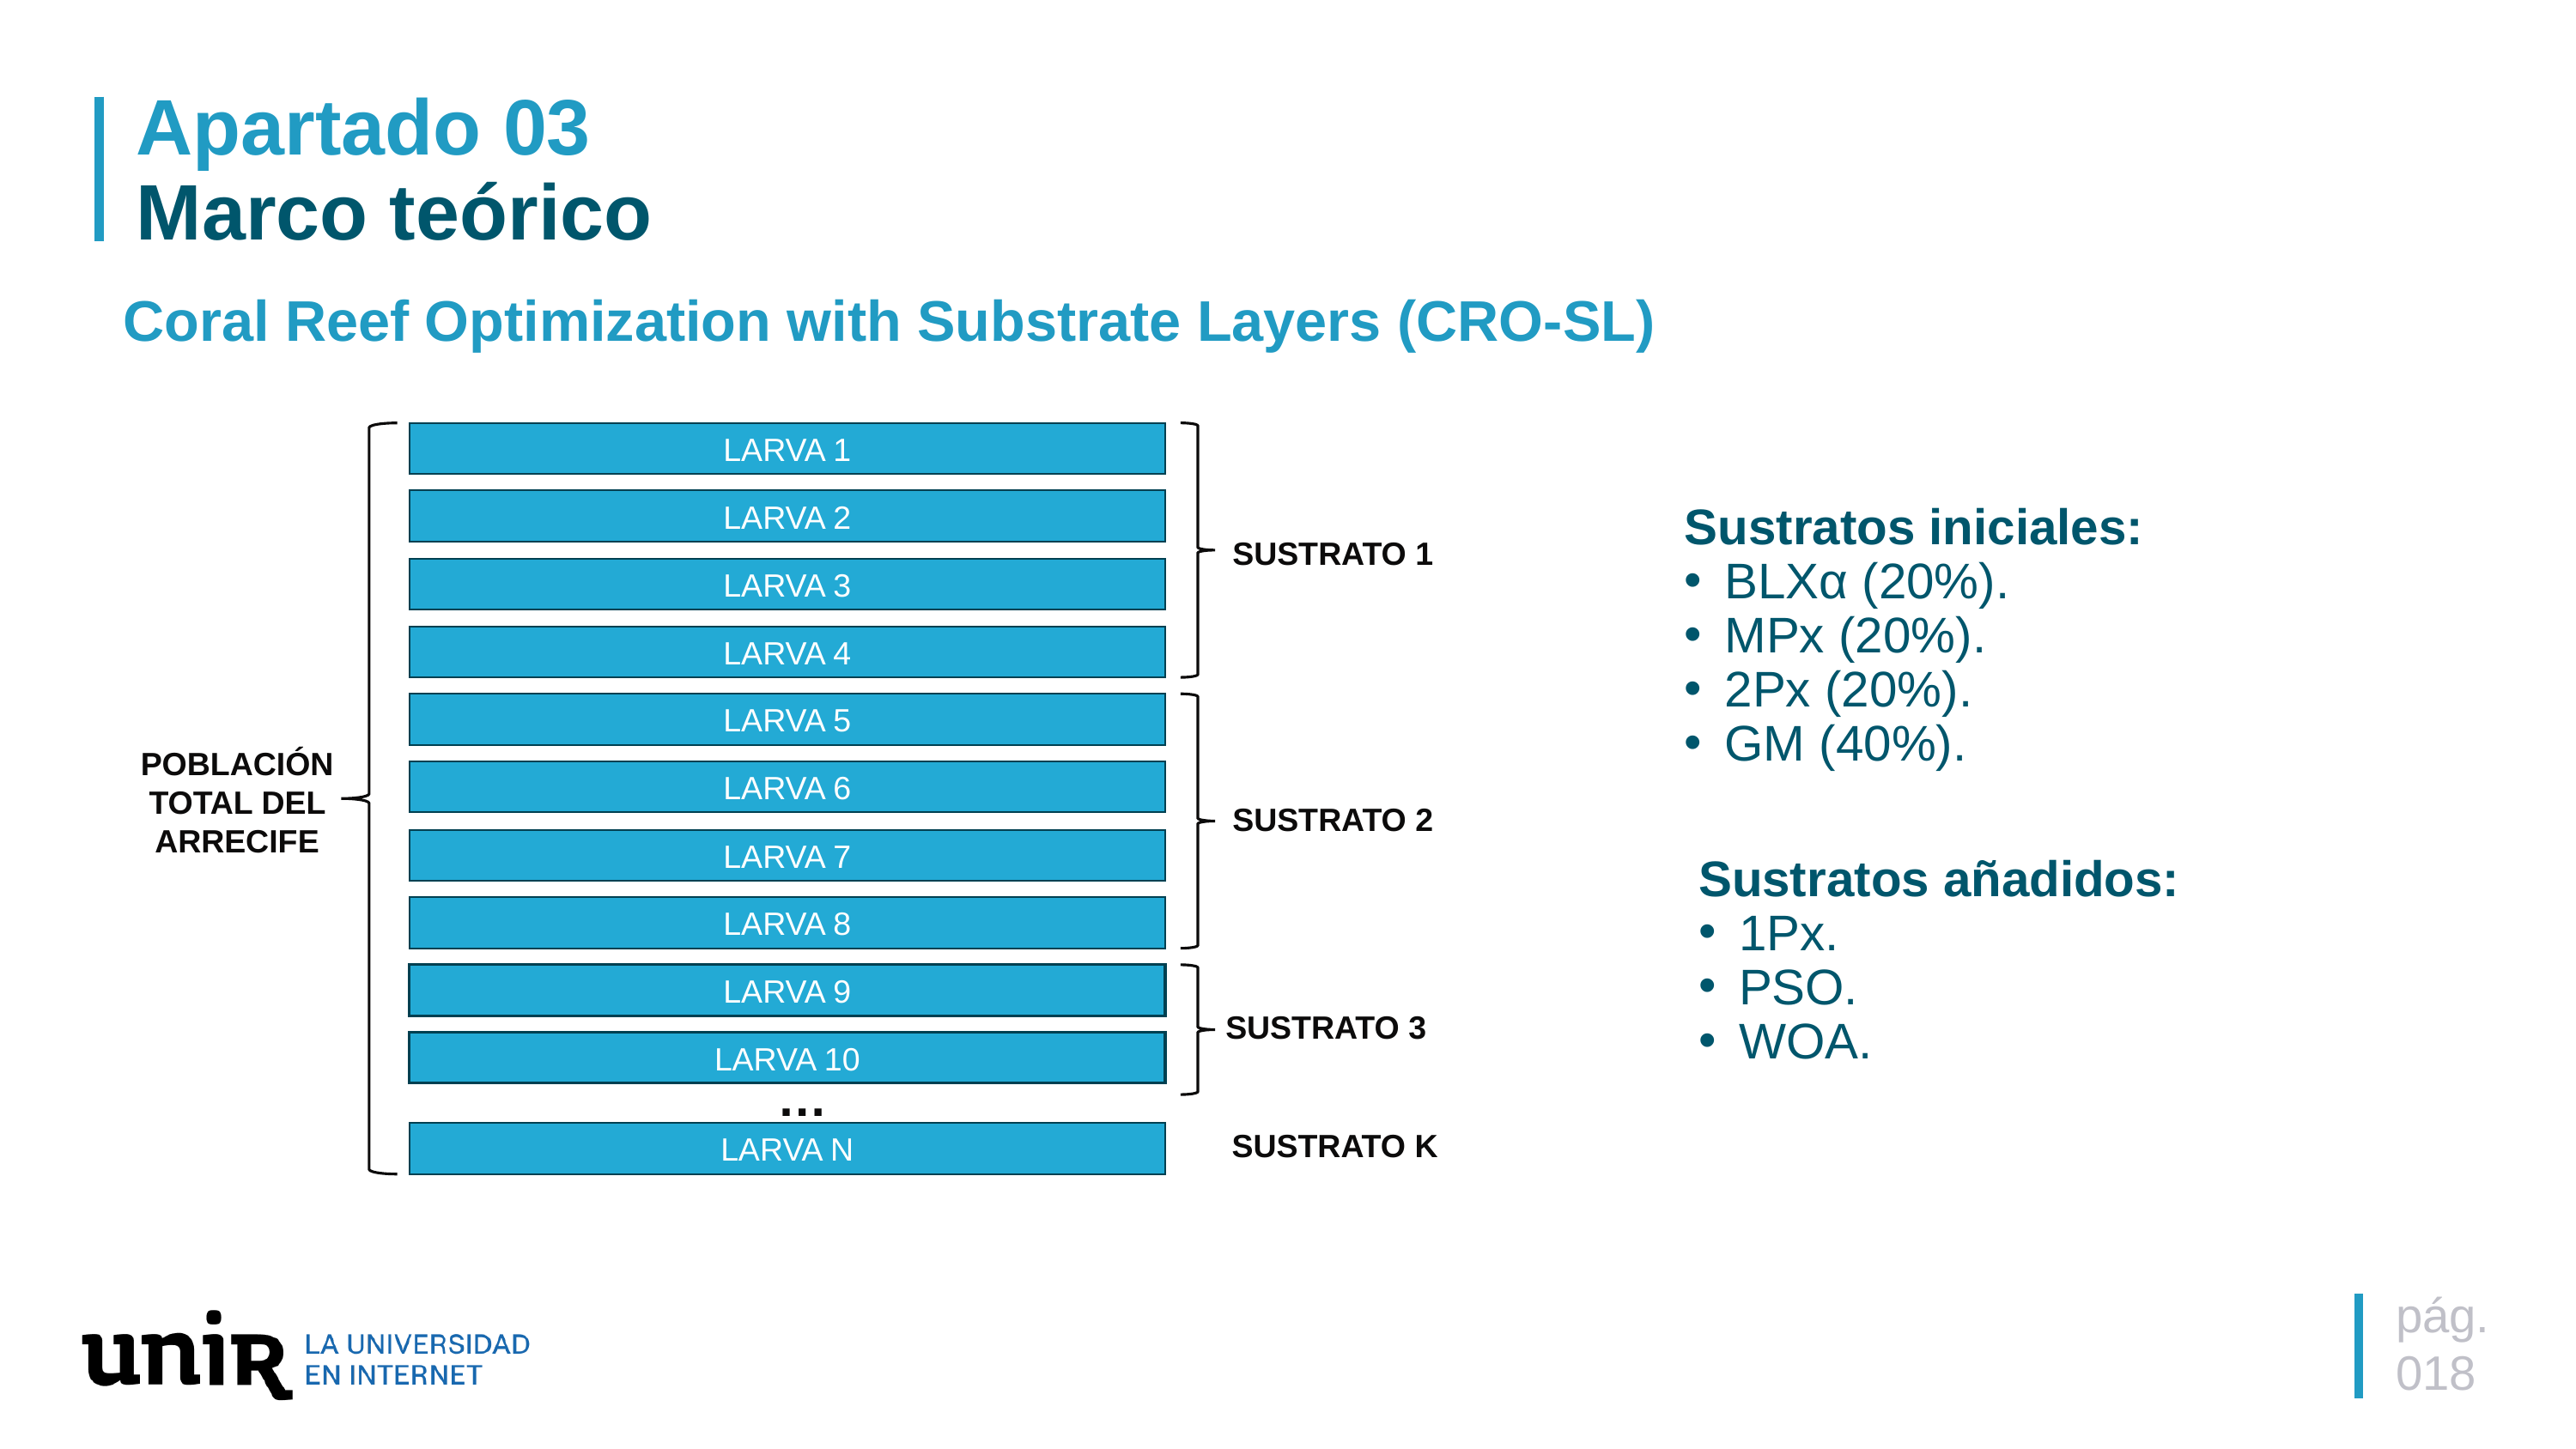

# Apartado 03 Marco teórico
Coral Reef Optimization with Substrate Layers (CRO-SL)

LARVA 1

LARVA 2
SUSTRATO 1
LARVA 3
LARVA 4
LARVA 5

POBLACIÓN TOTAL DEL ARRECIFE
LARVA 6
SUSTRATO 2
LARVA 7
LARVA 8
LARVA 9

SUSTRATO 3
LARVA 10
…
SUSTRATO K
LARVA N
Sustratos iniciales:
BLXα (20%).
MPx (20%).
2Px (20%).
GM (40%).
Sustratos añadidos:
1Px.
PSO.
WOA.
pág.
018